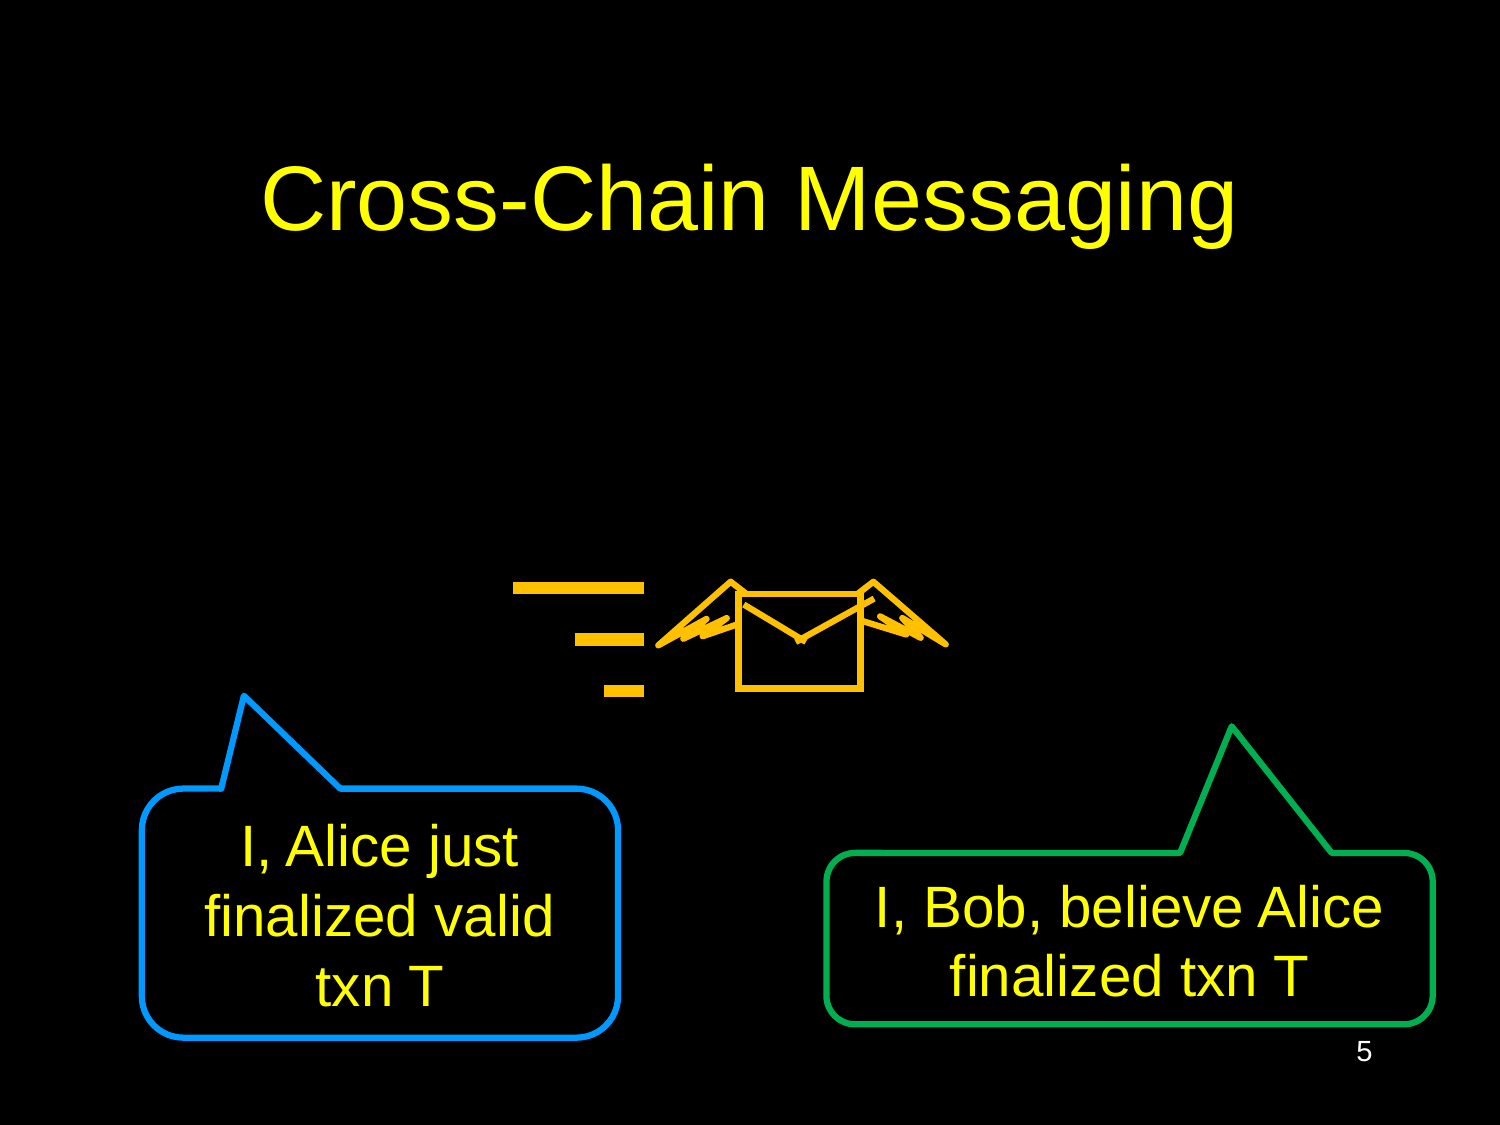

# Cross-Chain Messaging

I, Alice just finalized valid txn T
I, Bob, believe Alice finalized txn T
5